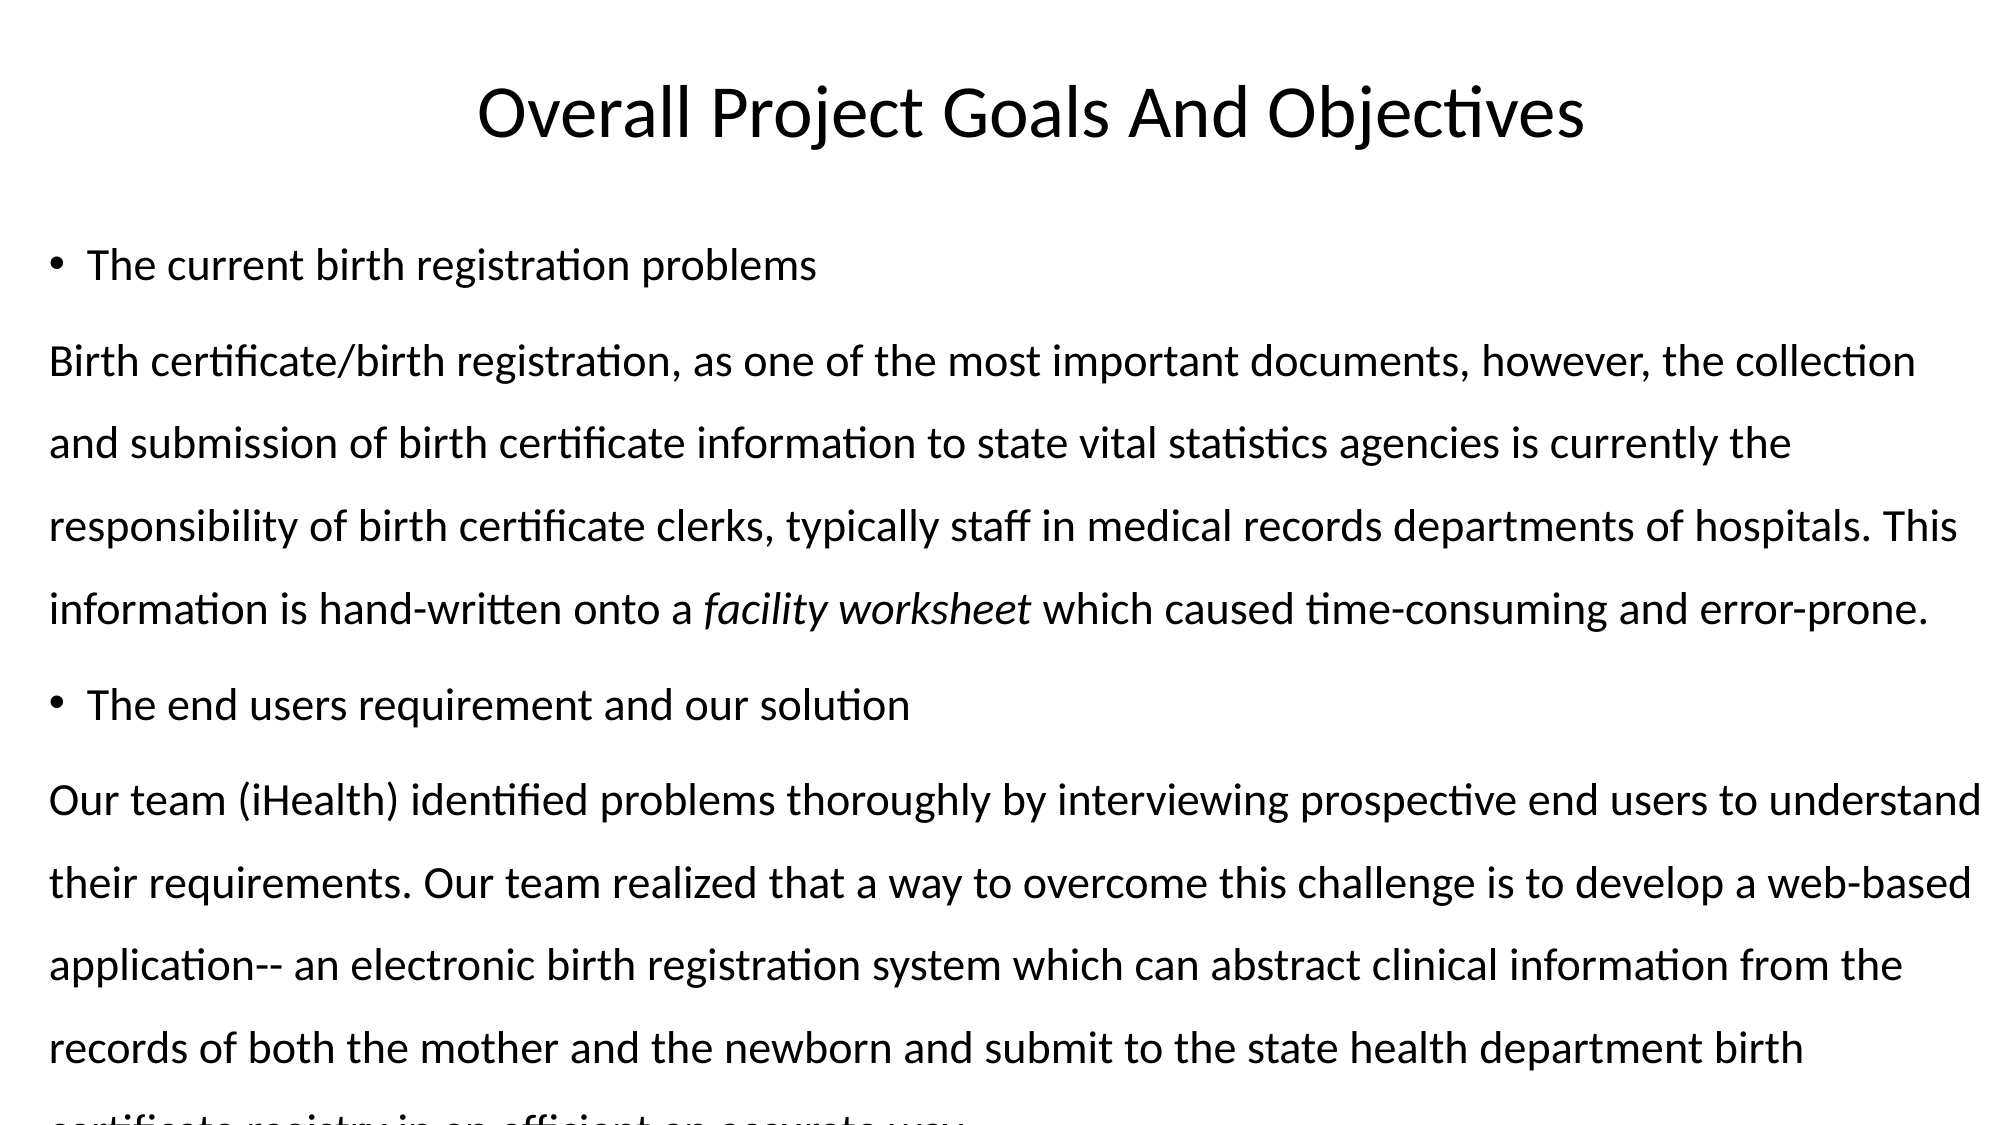

# Overall Project Goals And Objectives
The current birth registration problems
Birth certificate/birth registration, as one of the most important documents, however, the collection and submission of birth certificate information to state vital statistics agencies is currently the responsibility of birth certificate clerks, typically staff in medical records departments of hospitals. This information is hand-written onto a facility worksheet which caused time-consuming and error-prone.
The end users requirement and our solution
Our team (iHealth) identified problems thoroughly by interviewing prospective end users to understand their requirements. Our team realized that a way to overcome this challenge is to develop a web-based application-- an electronic birth registration system which can abstract clinical information from the records of both the mother and the newborn and submit to the state health department birth certificate registry in an efficient an accurate way.